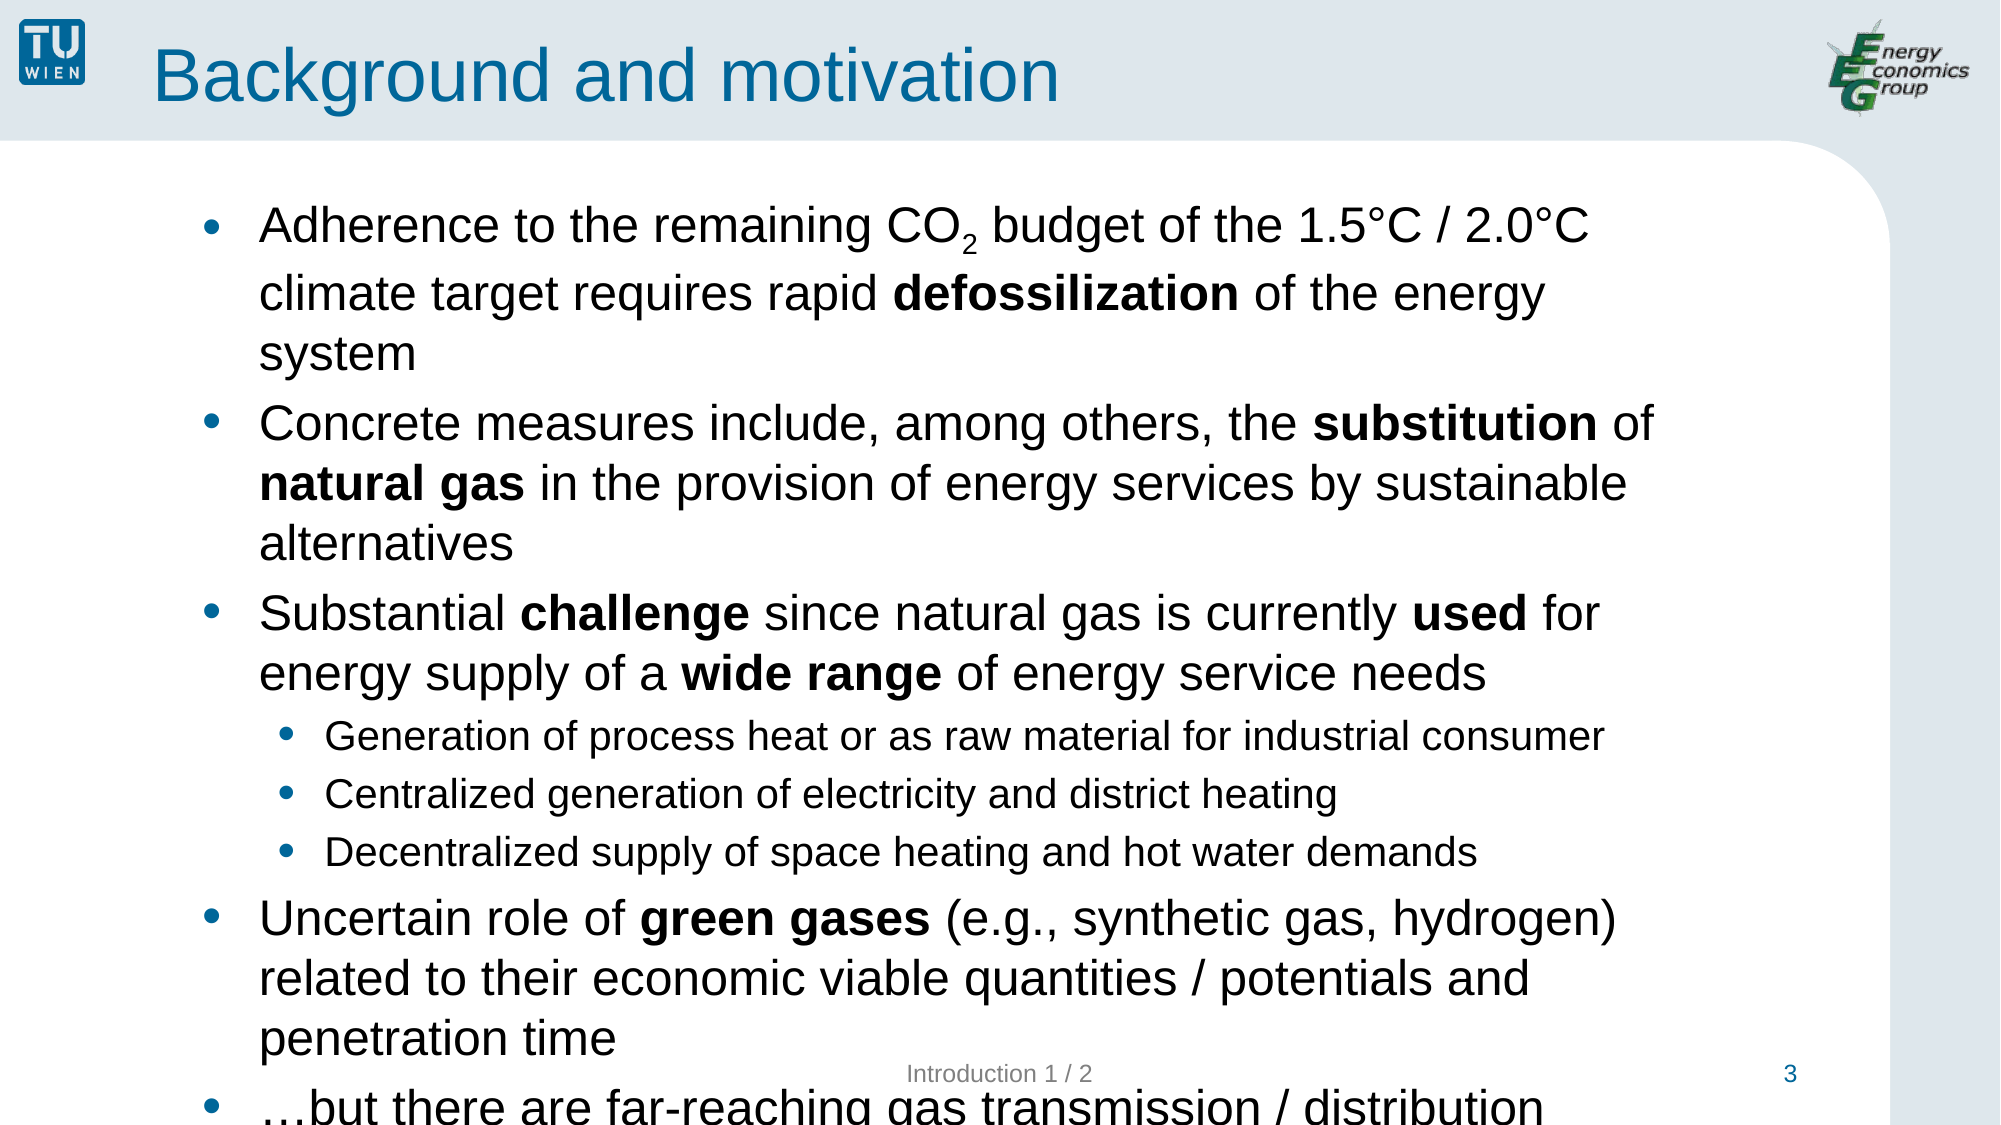

# Background and motivation
Adherence to the remaining CO2 budget of the 1.5°C / 2.0°C climate target requires rapid defossilization of the energy system
Concrete measures include, among others, the substitution of natural gas in the provision of energy services by sustainable alternatives
Substantial challenge since natural gas is currently used for energy supply of a wide range of energy service needs
Generation of process heat or as raw material for industrial consumer
Centralized generation of electricity and district heating
Decentralized supply of space heating and hot water demands
Uncertain role of green gases (e.g., synthetic gas, hydrogen) related to their economic viable quantities / potentials and penetration time
…but there are far-reaching gas transmission / distribution networks
Introduction 1 / 2
3